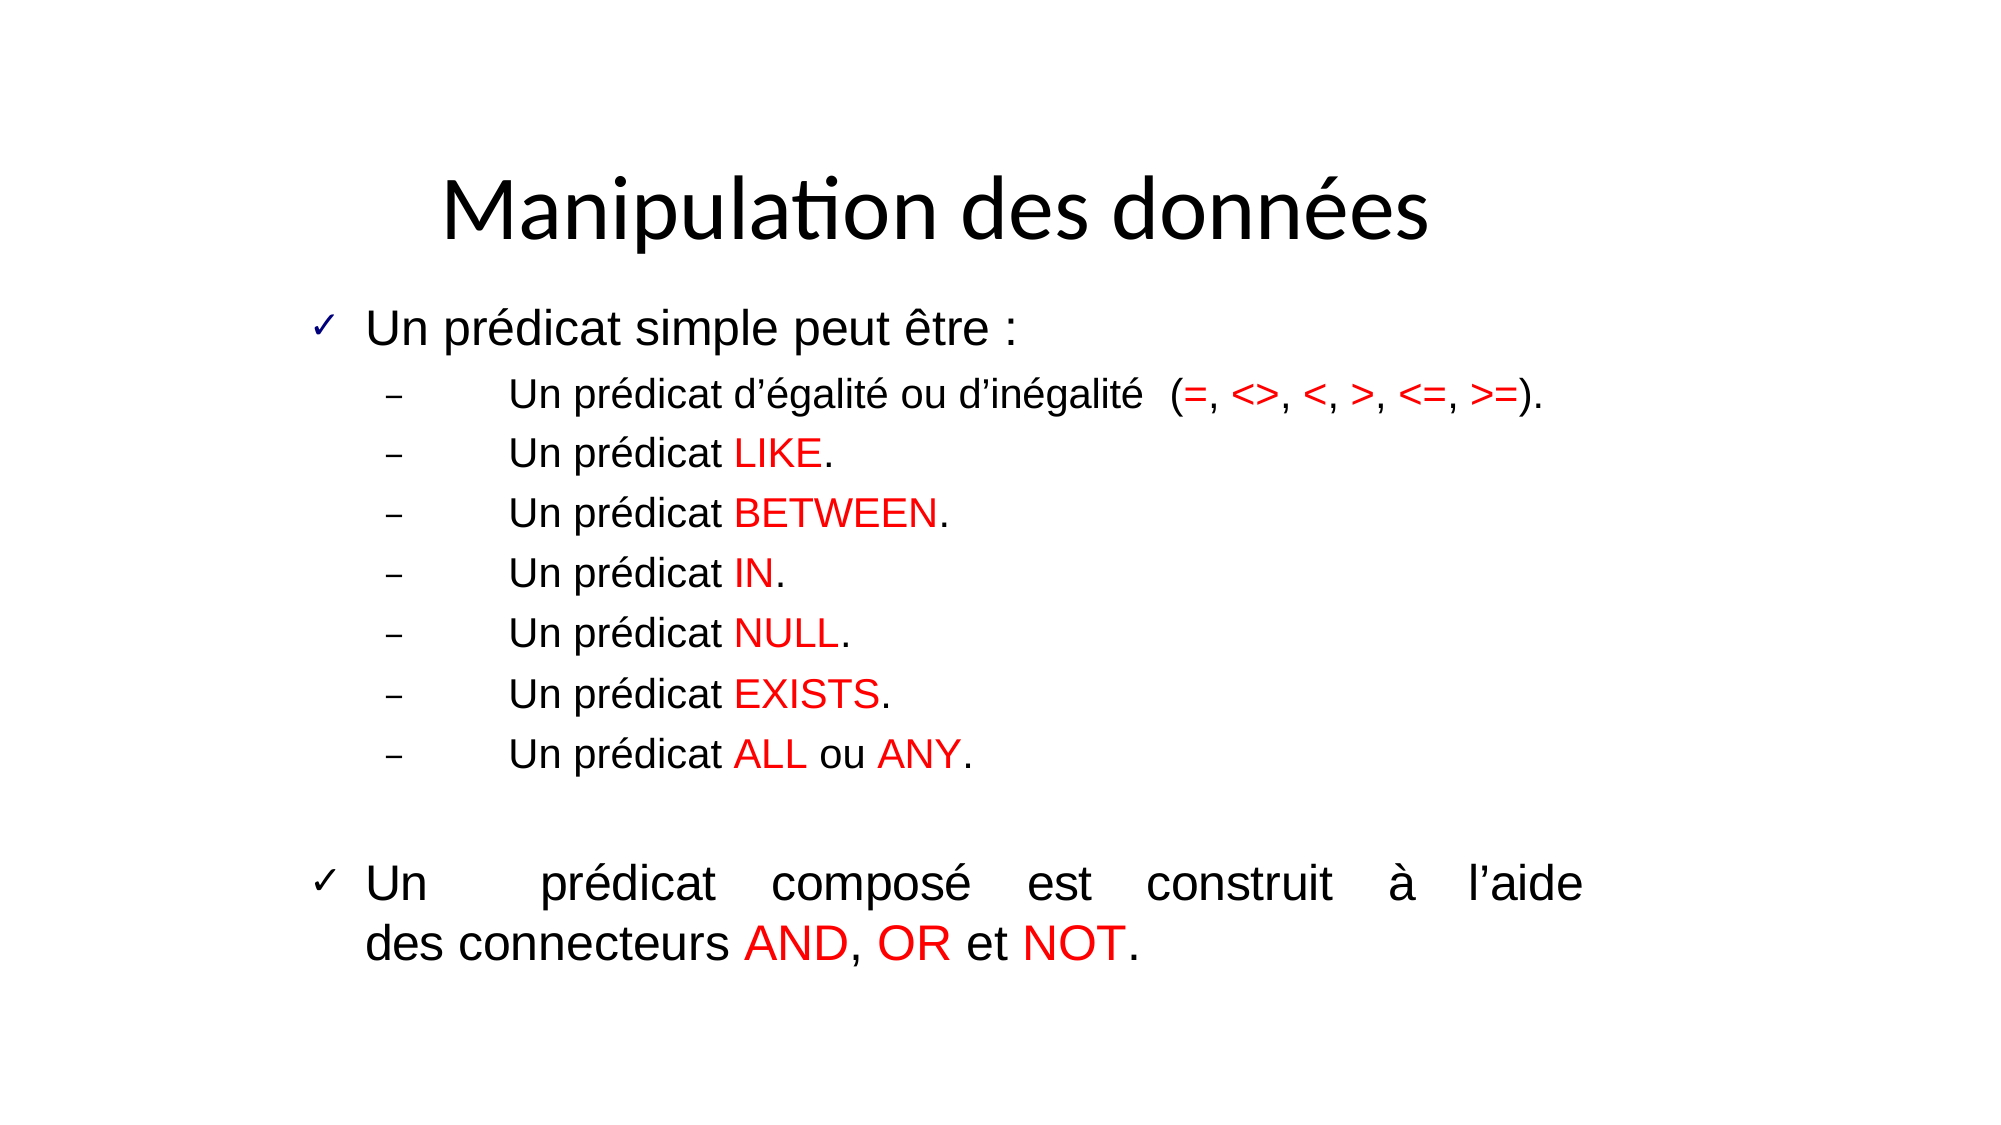

# Manipulation des données
Un prédicat simple peut être :
−	Un prédicat d’égalité ou d’inégalité	(=, <>, <, >, <=, >=).
−	Un prédicat LIKE.
−	Un prédicat BETWEEN.
−	Un prédicat IN.
−	Un prédicat NULL.
−	Un prédicat EXISTS.
−	Un prédicat ALL ou ANY.

Un	prédicat	composé	est	construit	à	l’aide	des connecteurs AND, OR et NOT.